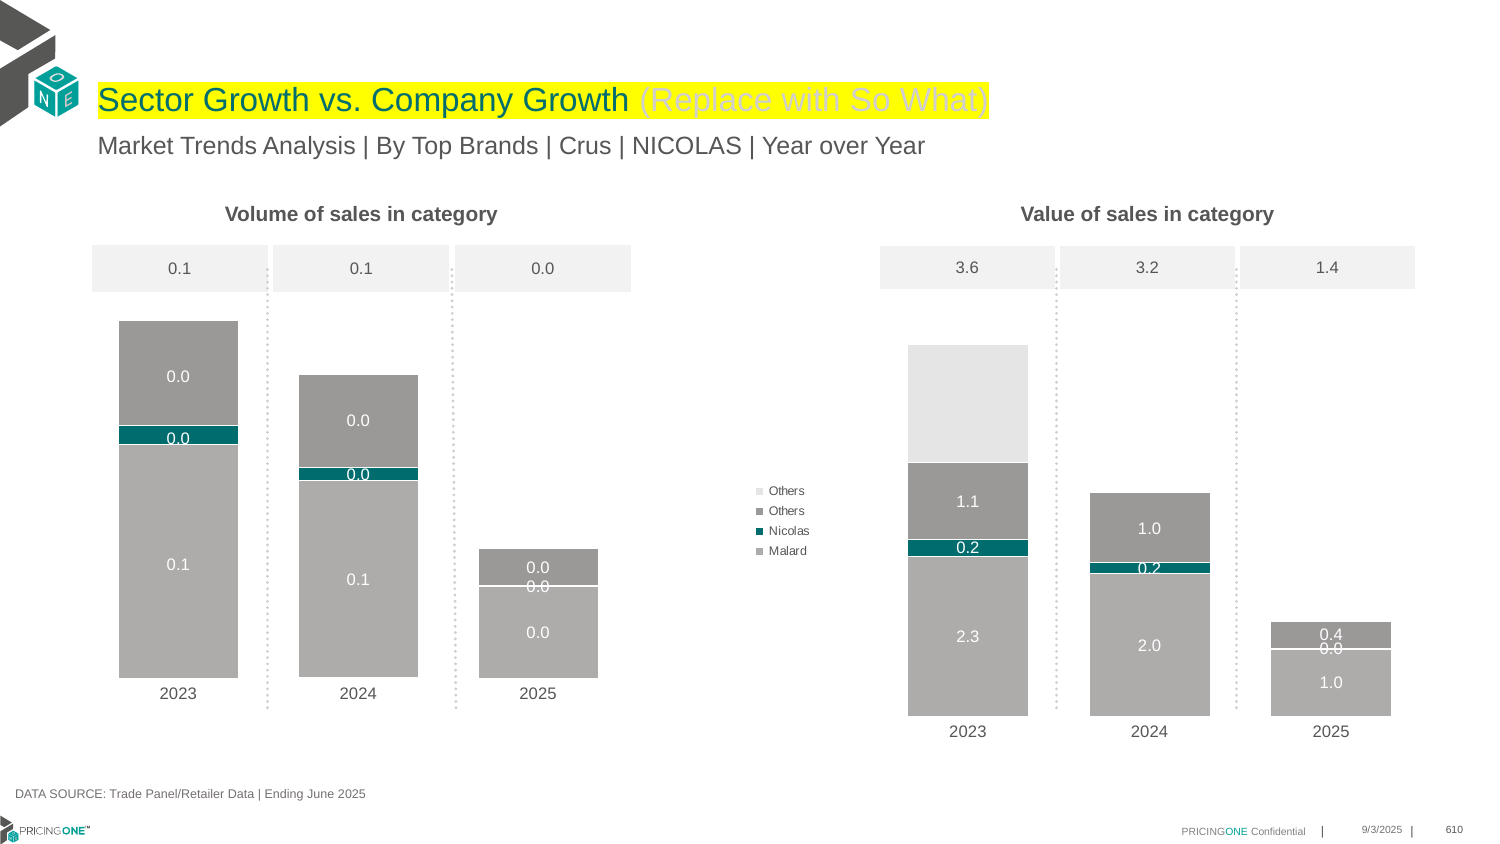

# Sector Growth vs. Company Growth (Replace with So What)
Market Trends Analysis | By Top Brands | Crus | NICOLAS | Year over Year
| Value of sales in category |  |  |
| --- | --- | --- |
| 3.6 | 3.2 | 1.4 |
| Volume of sales in category |  |  |
| --- | --- | --- |
| 0.1 | 0.1 | 0.0 |

### Chart

| Category | Malard | Nicolas | Others | Others |
|---|---|---|---|---|
| 2023 | 2.290298 | 0.245021 | 1.097663 | 1.697000000160187 |
| 2024 | 2.045066 | 0.15451 | 0.997312 | 0.0 |
| 2025 | 0.95722 | 0.015253 | 0.388823 | 0.0 |

### Chart

| Category | Malard | Nicolas | Others | Others |
|---|---|---|---|---|
| 2023 | 0.061259 | 0.005111 | 0.027499 | 0.0 |
| 2024 | 0.051882 | 0.003565 | 0.024376 | -1.455191522836685e-11 |
| 2025 | 0.024087 | 0.000332 | 0.009502 | 0.0 |
DATA SOURCE: Trade Panel/Retailer Data | Ending June 2025

9/3/2025
610